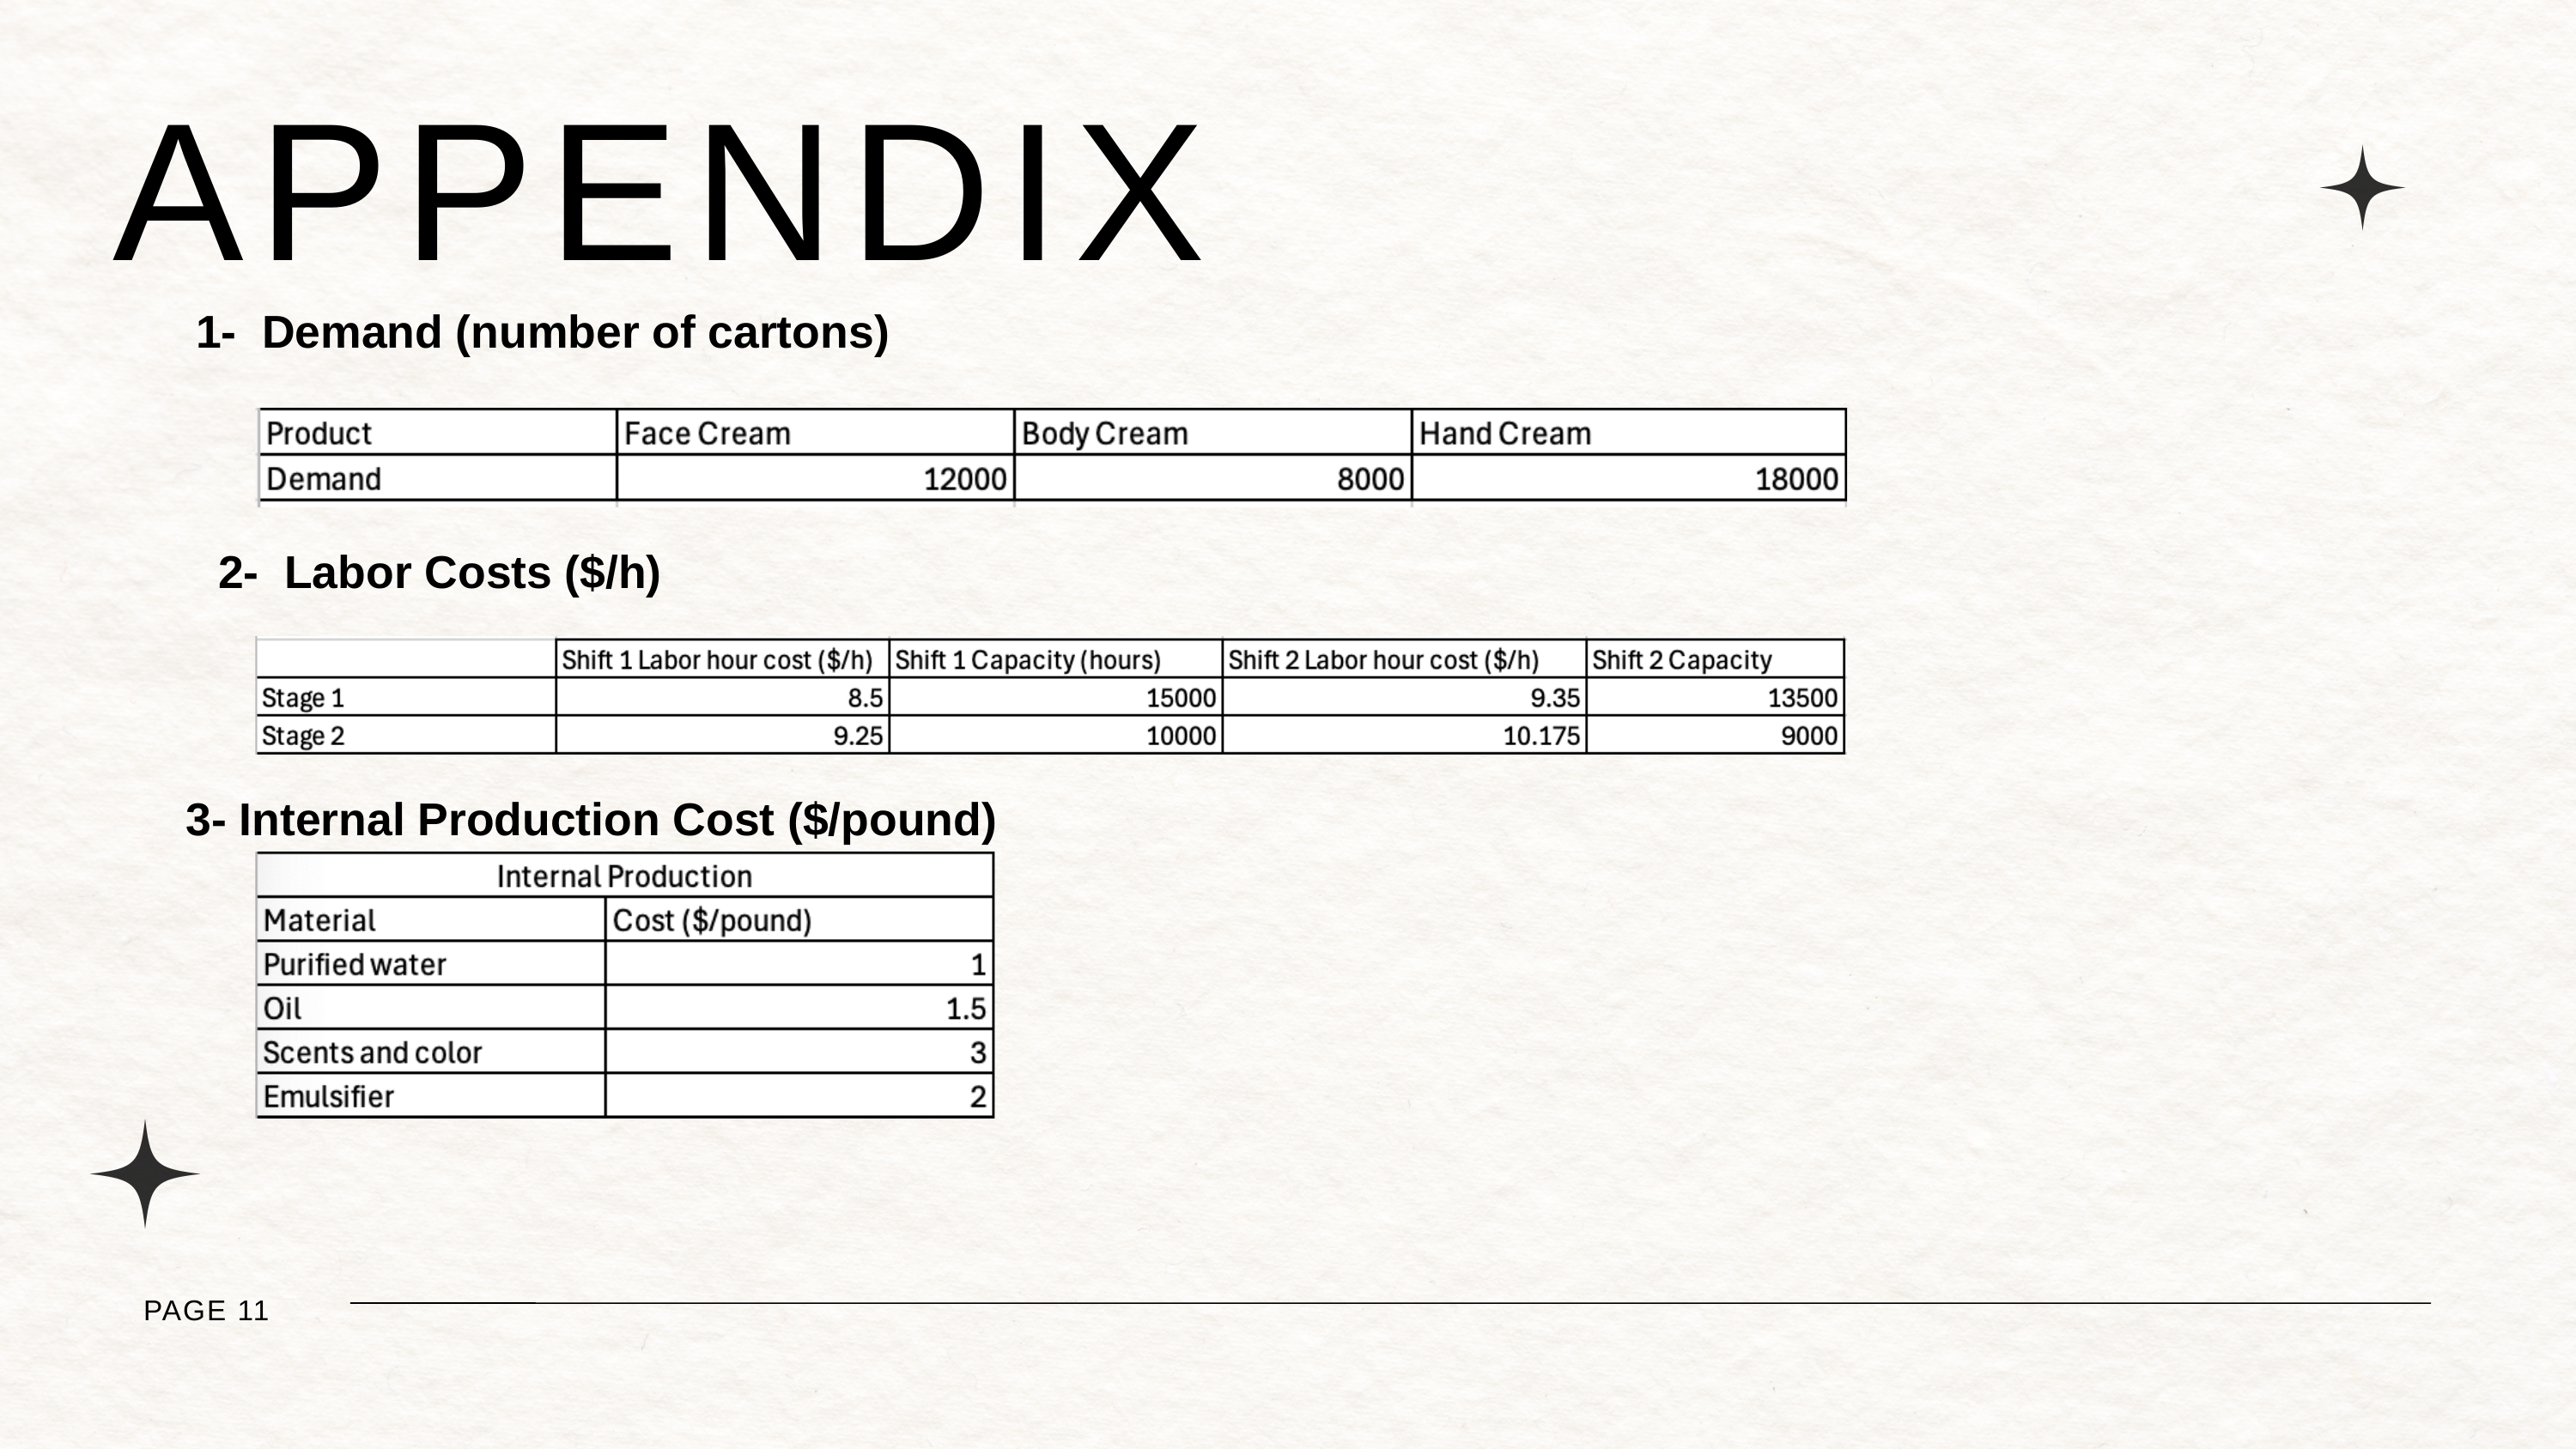

APPENDIX

1-  Demand (number of cartons)

2-  Labor Costs ($/h)

3- Internal Production Cost ($/pound)

PAGE 11